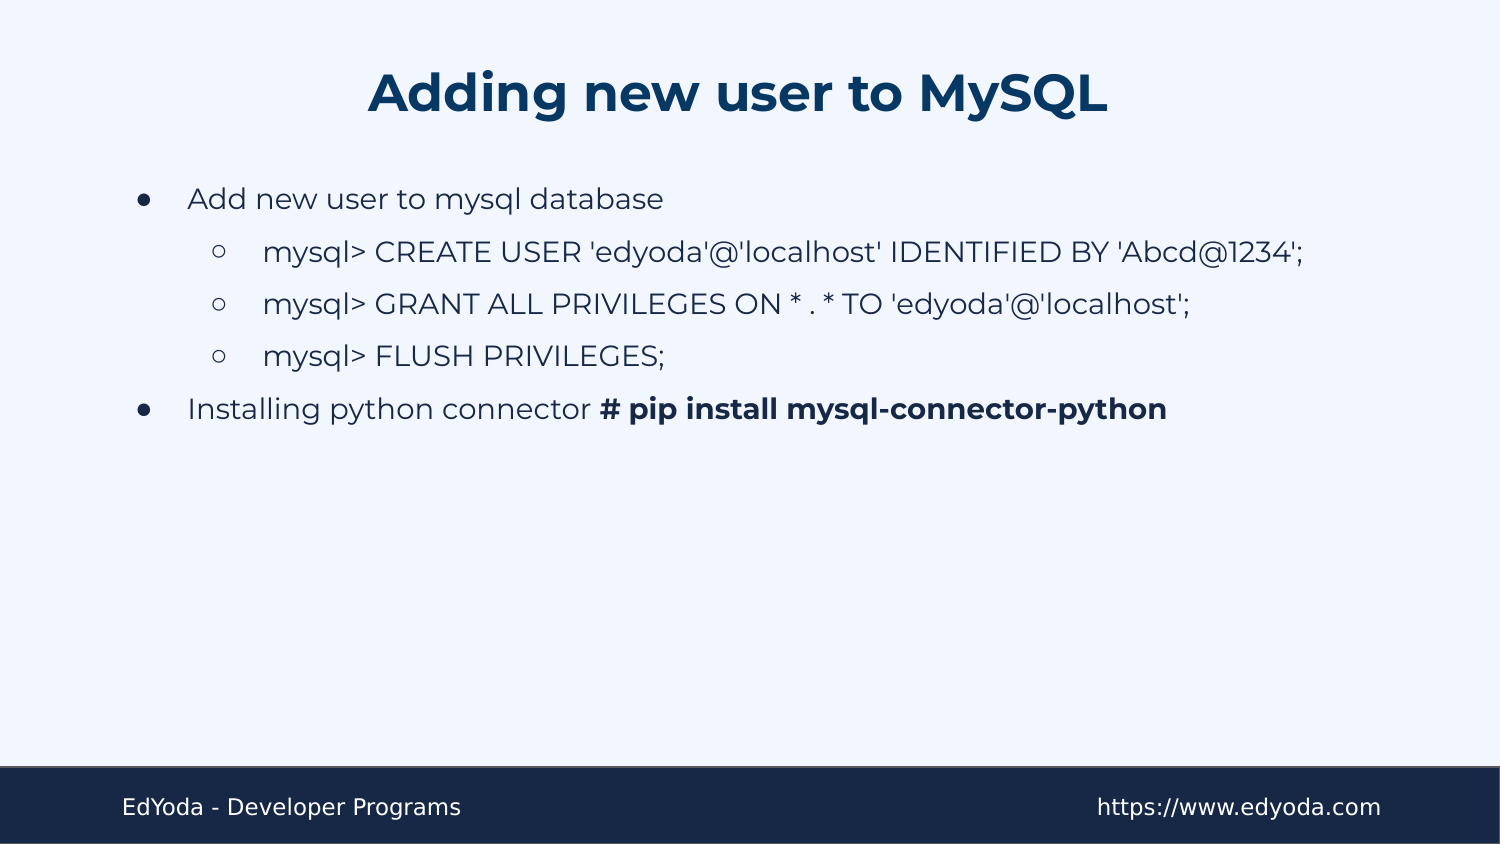

# Adding new user to MySQL
Add new user to mysql database
mysql> CREATE USER 'edyoda'@'localhost' IDENTIFIED BY 'Abcd@1234';
mysql> GRANT ALL PRIVILEGES ON * . * TO 'edyoda'@'localhost';
mysql> FLUSH PRIVILEGES;
Installing python connector # pip install mysql-connector-python

EdYoda - Developer Programs
https://www.edyoda.com